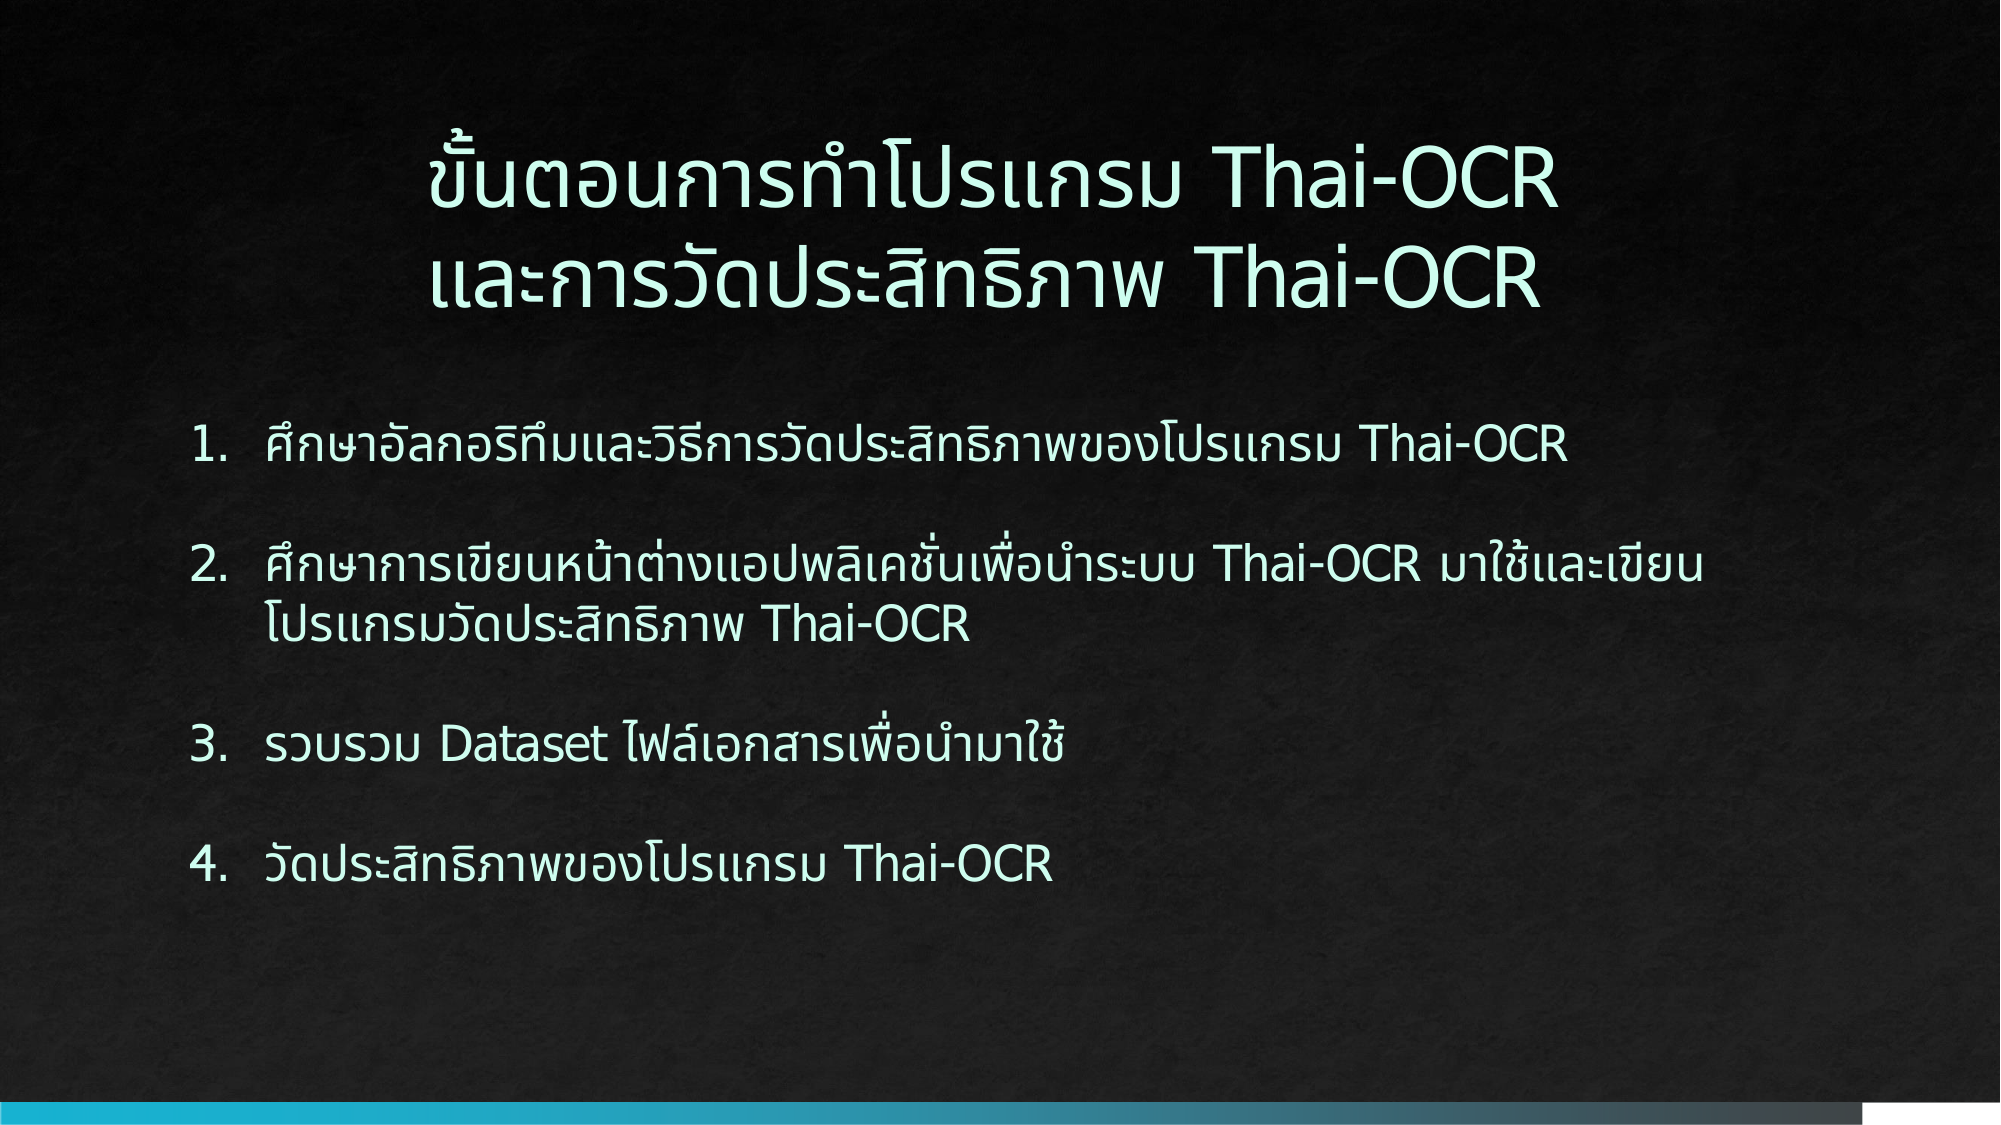

# ขั้นตอนการทำโปรแกรม Thai-OCR และการวัดประสิทธิภาพ Thai-OCR
ศึกษาอัลกอริทึมและวิธีการวัดประสิทธิภาพของโปรแกรม Thai-OCR

ศึกษาการเขียนหน้าต่างแอปพลิเคชั่นเพื่อนำระบบ Thai-OCR มาใช้และเขียนโปรแกรมวัดประสิทธิภาพ Thai-OCR

รวบรวม Dataset ไฟล์เอกสารเพื่อนำมาใช้

วัดประสิทธิภาพของโปรแกรม Thai-OCR